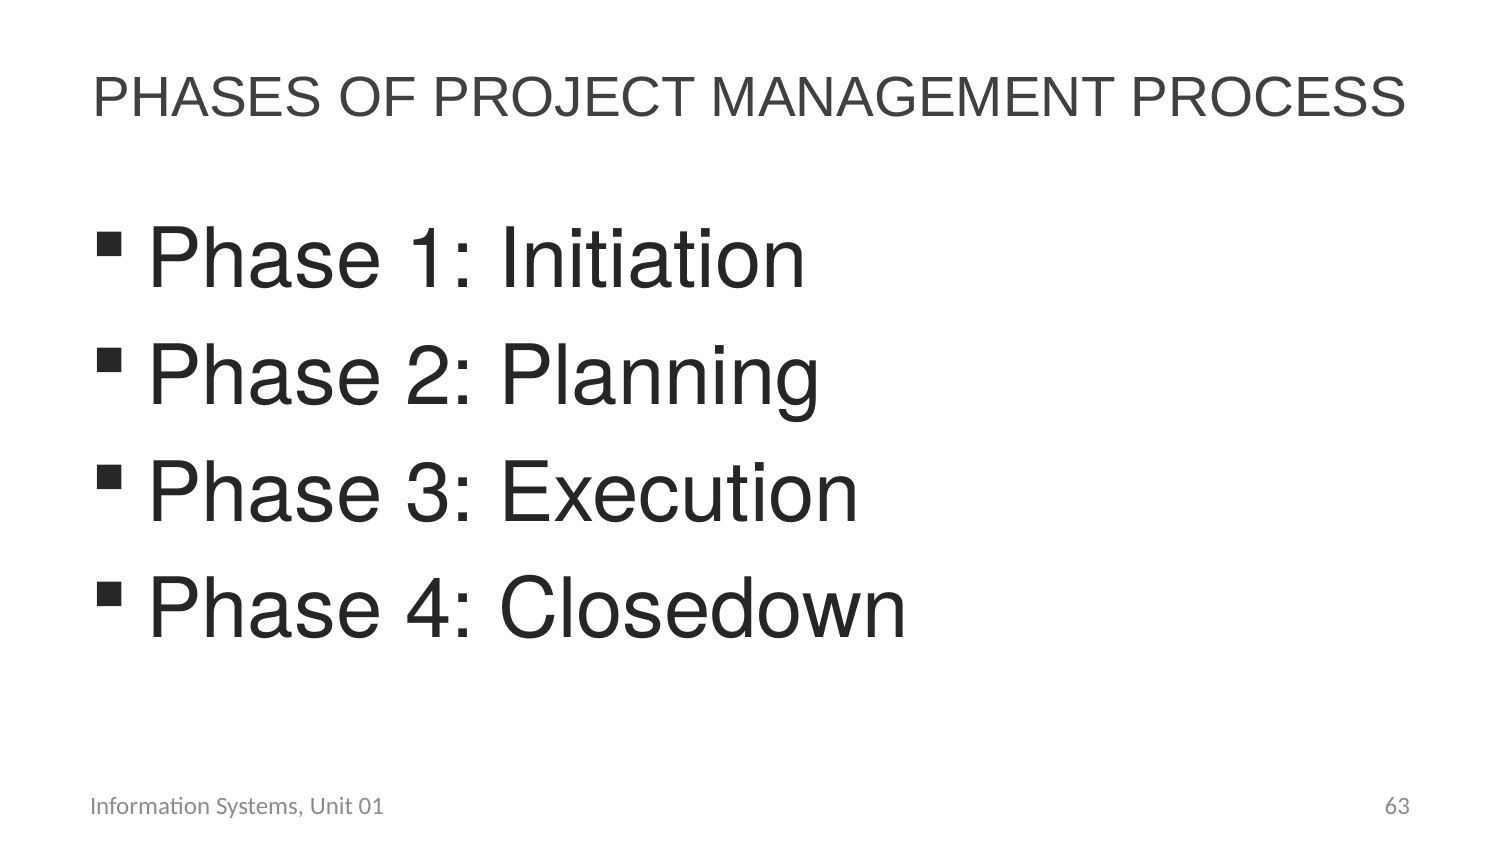

# Phases of Project Management Process
Phase 1: Initiation
Phase 2: Planning
Phase 3: Execution
Phase 4: Closedown
Information Systems, Unit 01
63